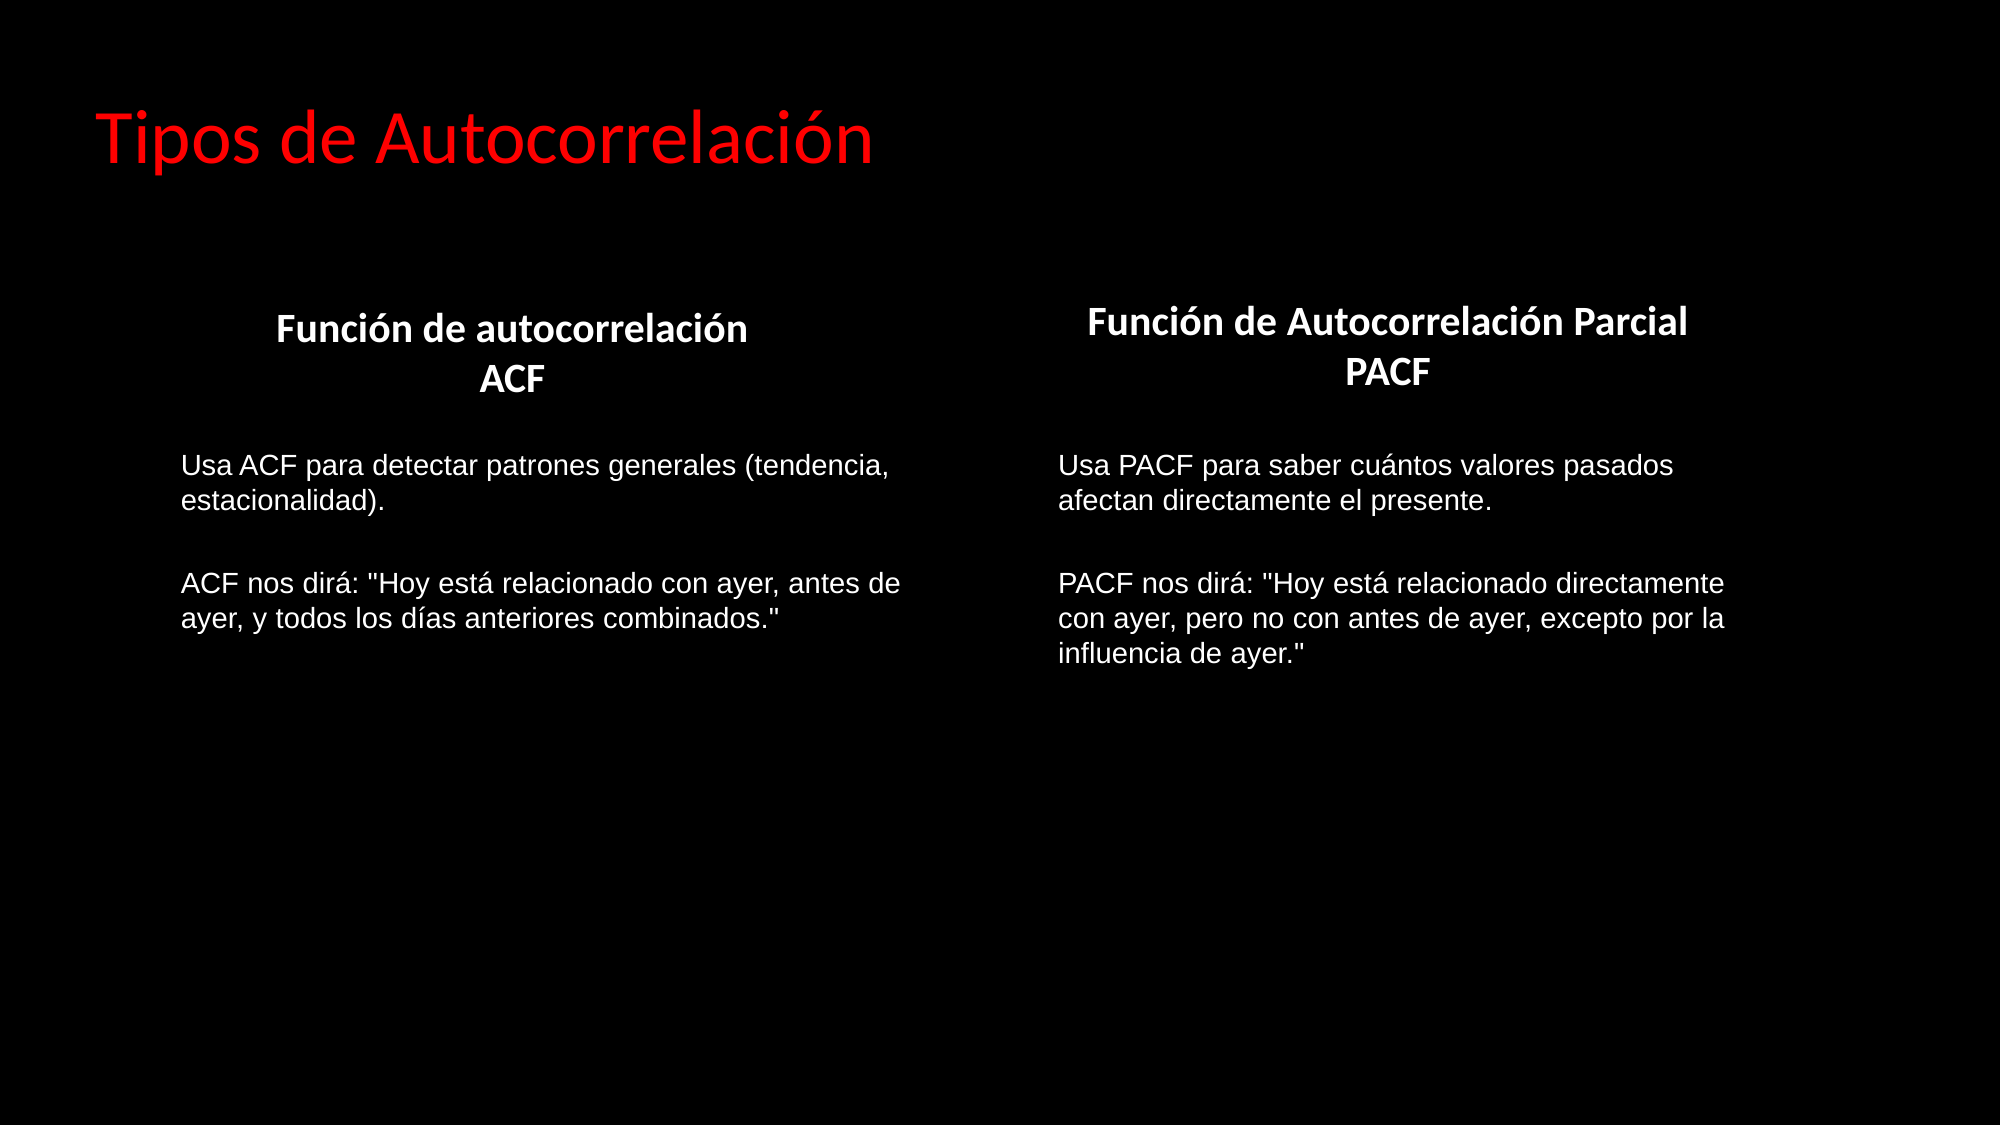

# Tipos de Autocorrelación
Función de Autocorrelación Parcial
PACF
Función de autocorrelación
ACF
Usa ACF para detectar patrones generales (tendencia, estacionalidad).
Usa PACF para saber cuántos valores pasados afectan directamente el presente.
ACF nos dirá: "Hoy está relacionado con ayer, antes de ayer, y todos los días anteriores combinados."
PACF nos dirá: "Hoy está relacionado directamente con ayer, pero no con antes de ayer, excepto por la influencia de ayer."